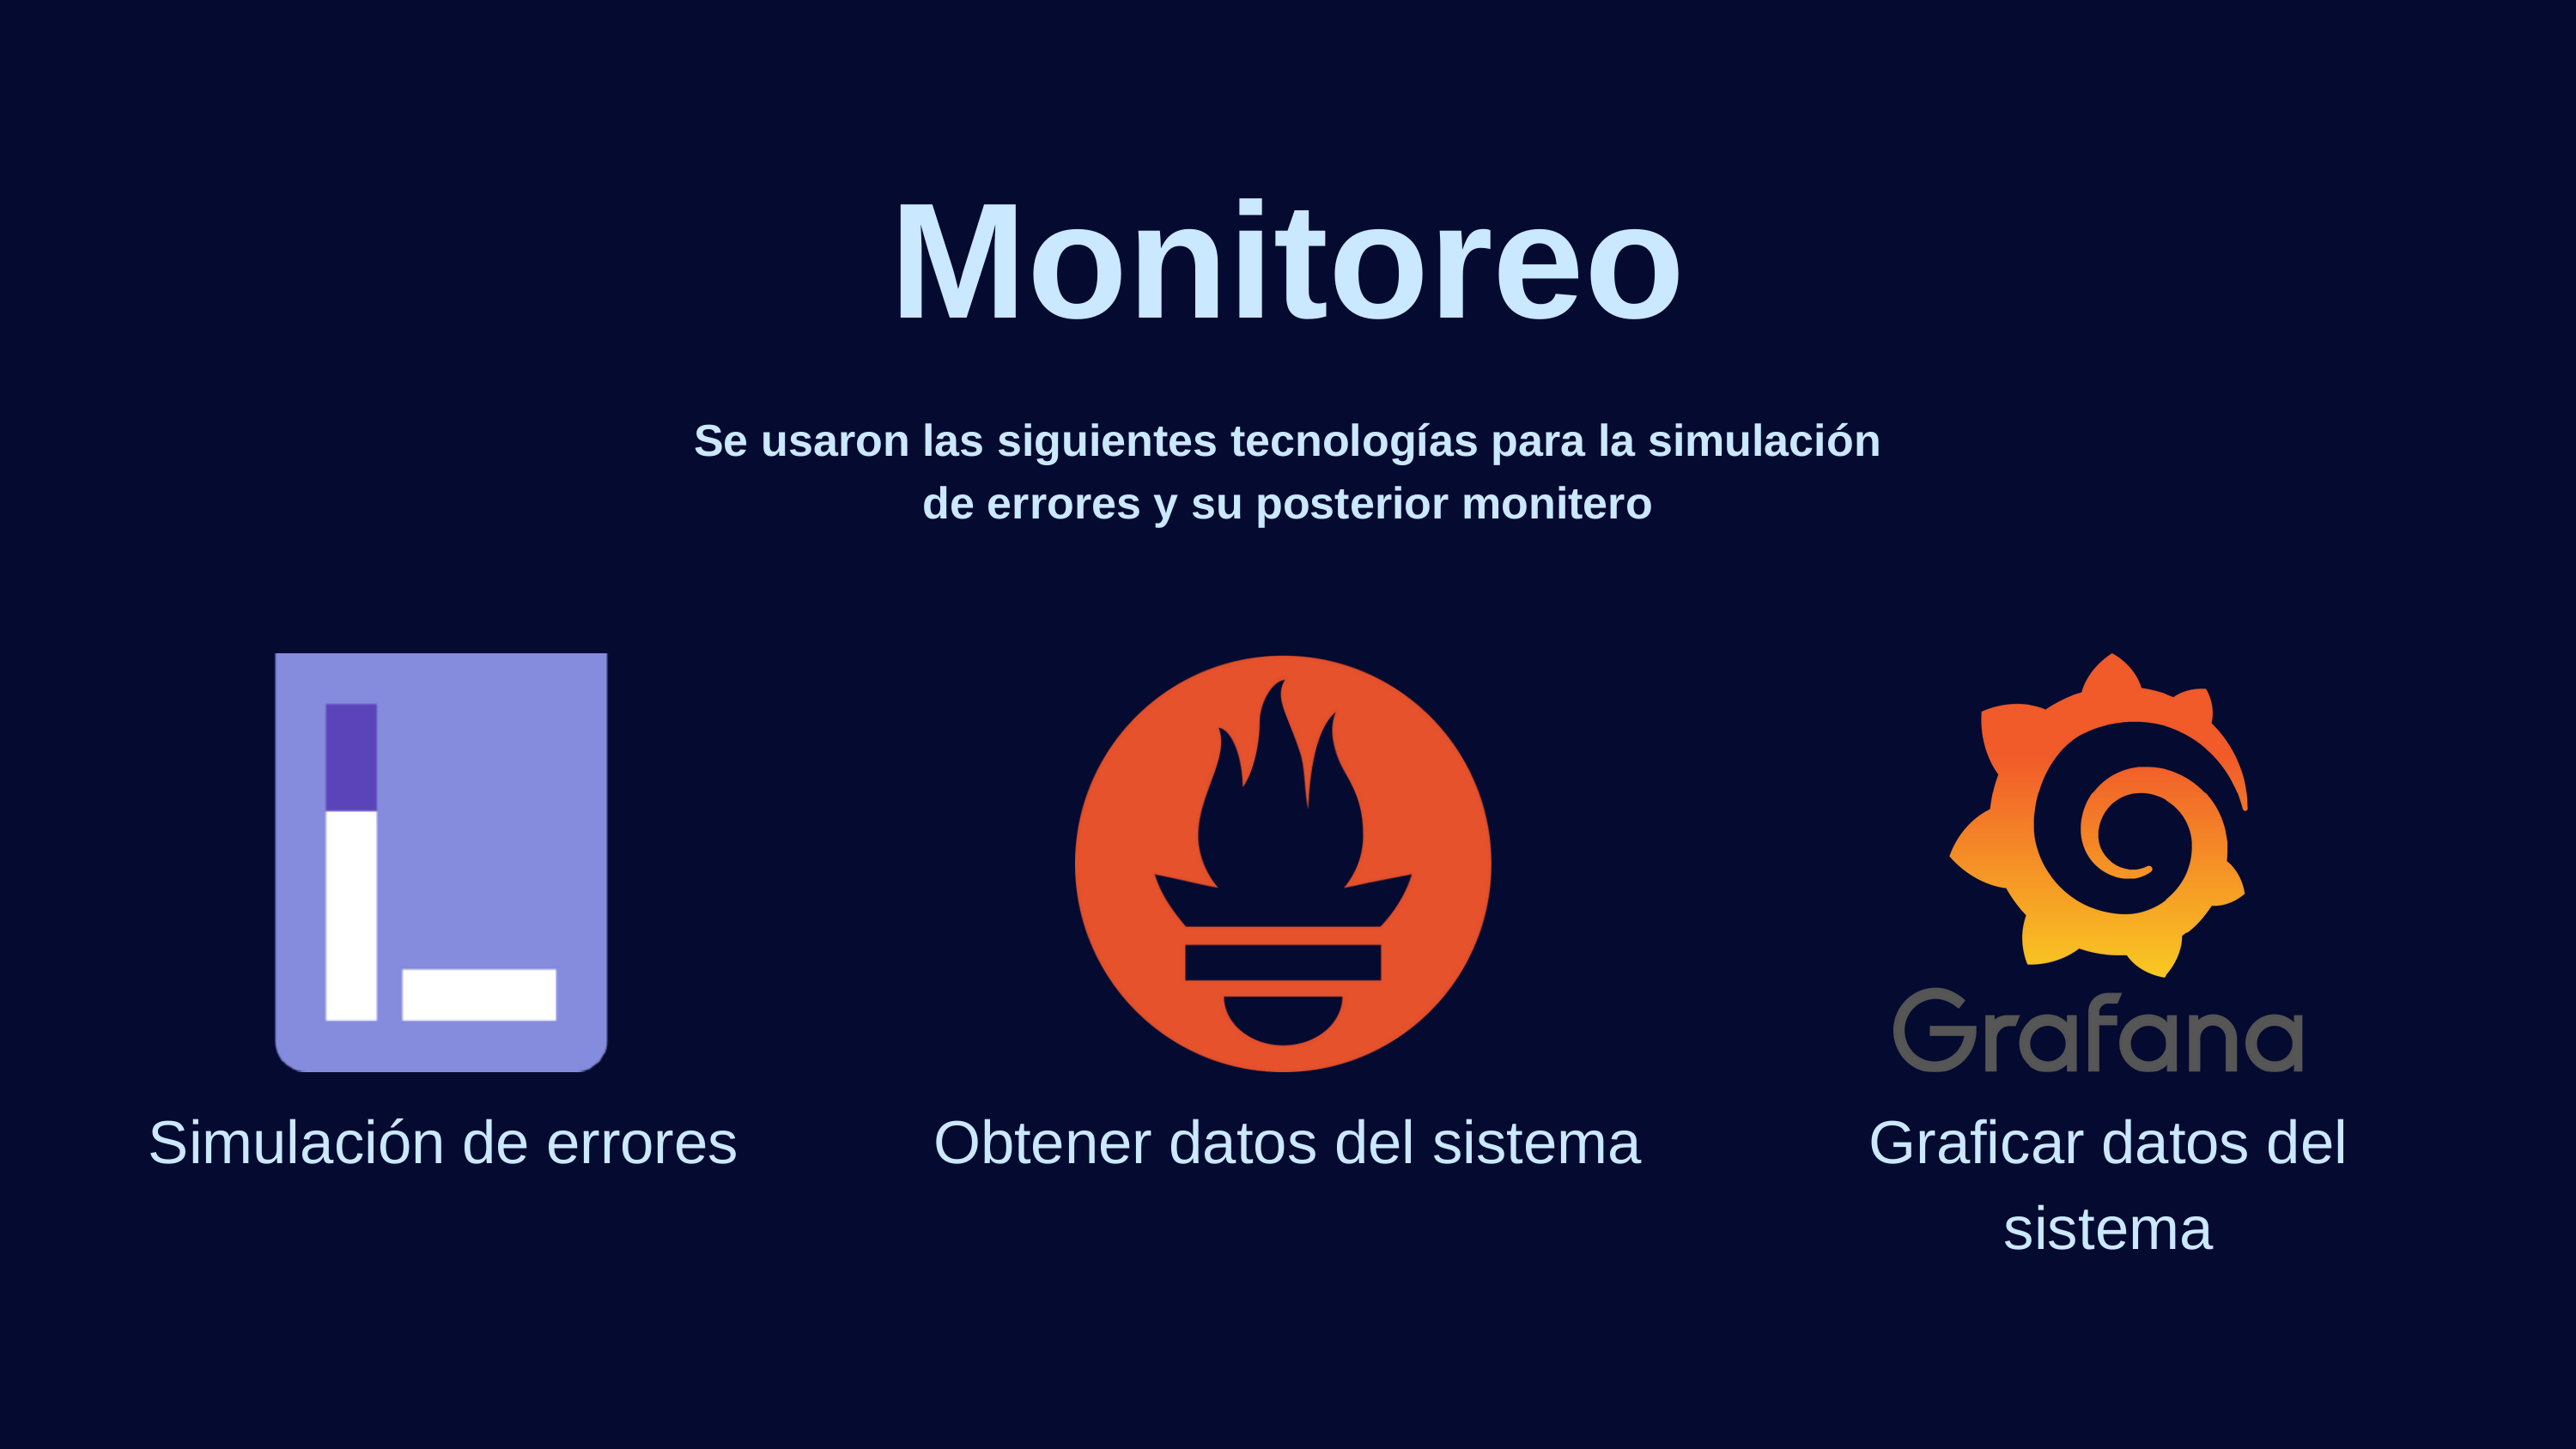

Monitoreo
Se usaron las siguientes tecnologías para la simulación de errores y su posterior monitero

Simulación de errores
Obtener datos del sistema
Graficar datos del sistema